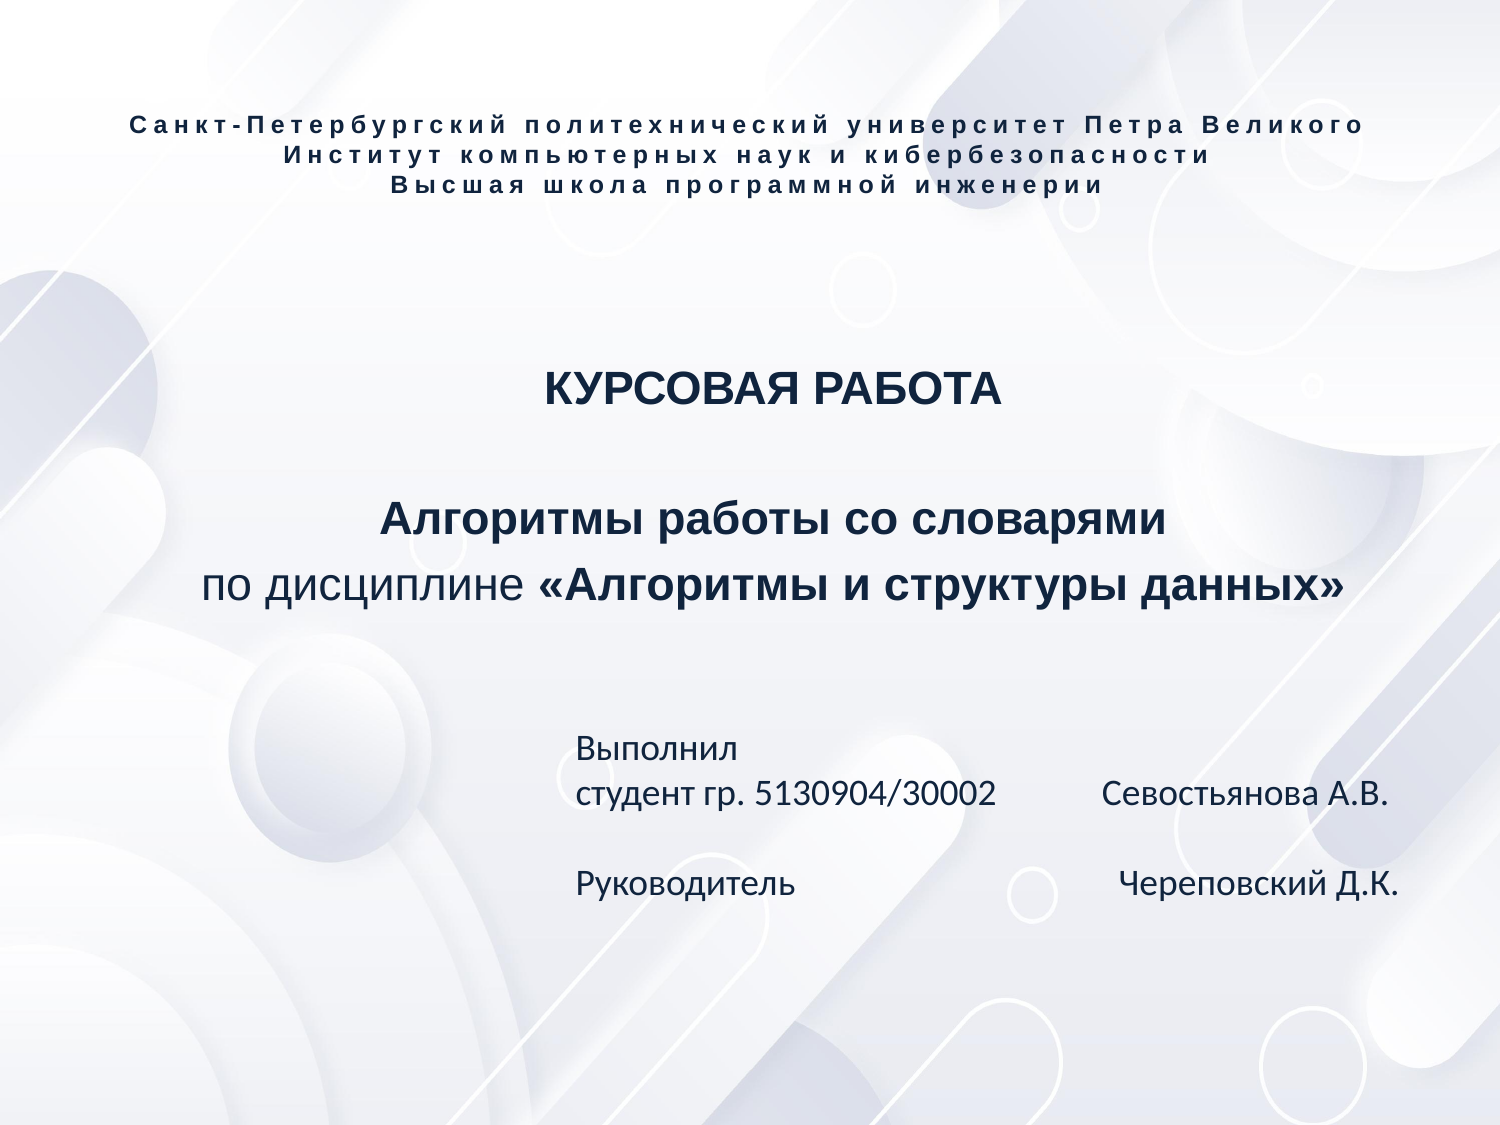

# Санкт-Петербургский политехнический университет Петра Великого Институт компьютерных наук и кибербезопасности Высшая школа программной инженерии
КУРСОВАЯ РАБОТА

Алгоритмы работы со словарями
по дисциплине «Алгоритмы и структуры данных»

Выполнил
студент гр. 5130904/30002	         Севостьянова А.В.

Руководитель		           Череповский Д.К.